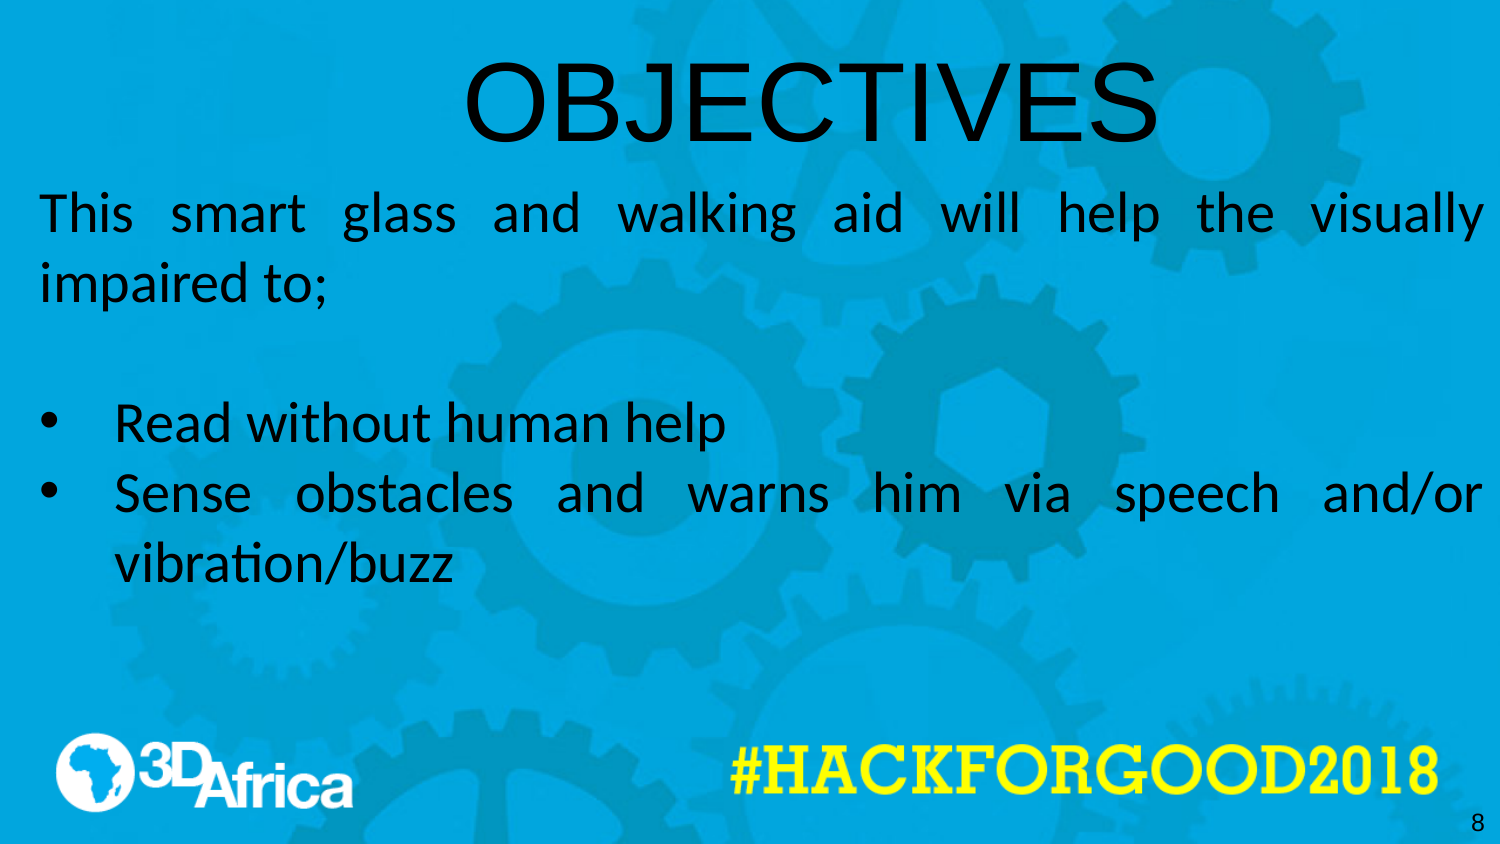

# OBJECTIVES
This smart glass and walking aid will help the visually impaired to;

Read without human help
Sense obstacles and warns him via speech and/or vibration/buzz
8